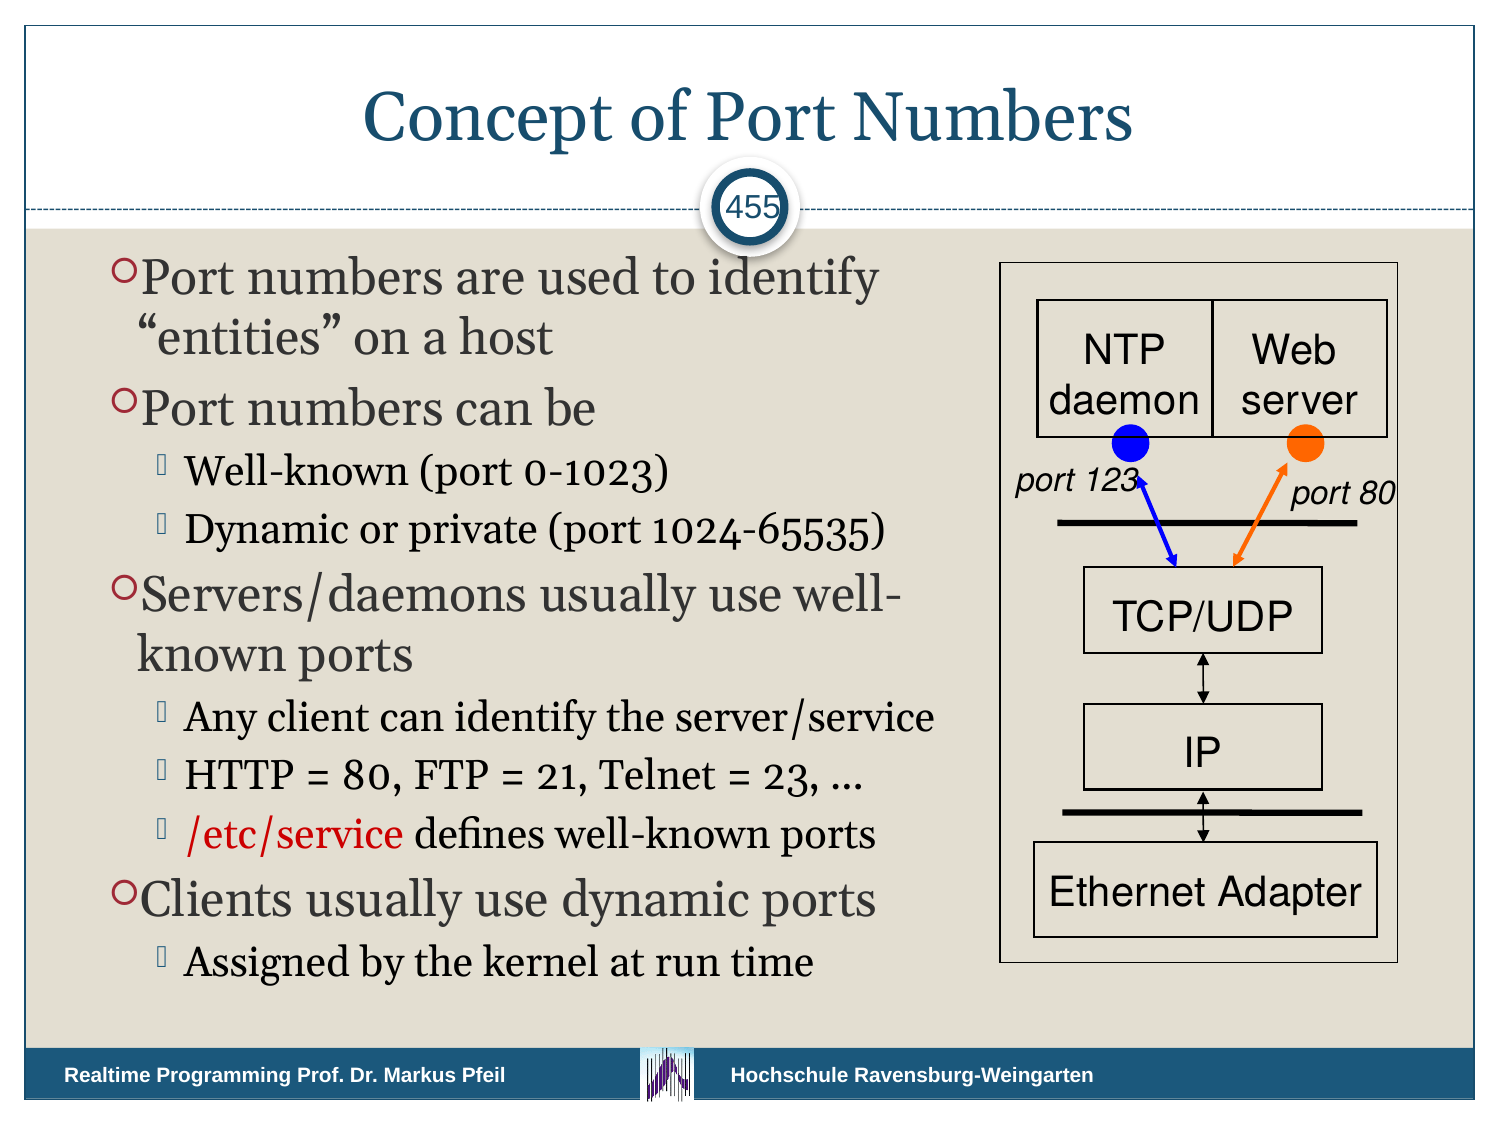

# Concept of Port Numbers
455
Port numbers are used to identify “entities” on a host
Port numbers can be
Well-known (port 0-1023)
Dynamic or private (port 1024-65535)
Servers/daemons usually use well-known ports
Any client can identify the server/service
HTTP = 80, FTP = 21, Telnet = 23, ...
/etc/service defines well-known ports
Clients usually use dynamic ports
Assigned by the kernel at run time

NTP
daemon
Web
server

port 123

port 80

TCP/UDP

IP

Ethernet Adapter
Realtime Programming Prof. Dr. Markus Pfeil